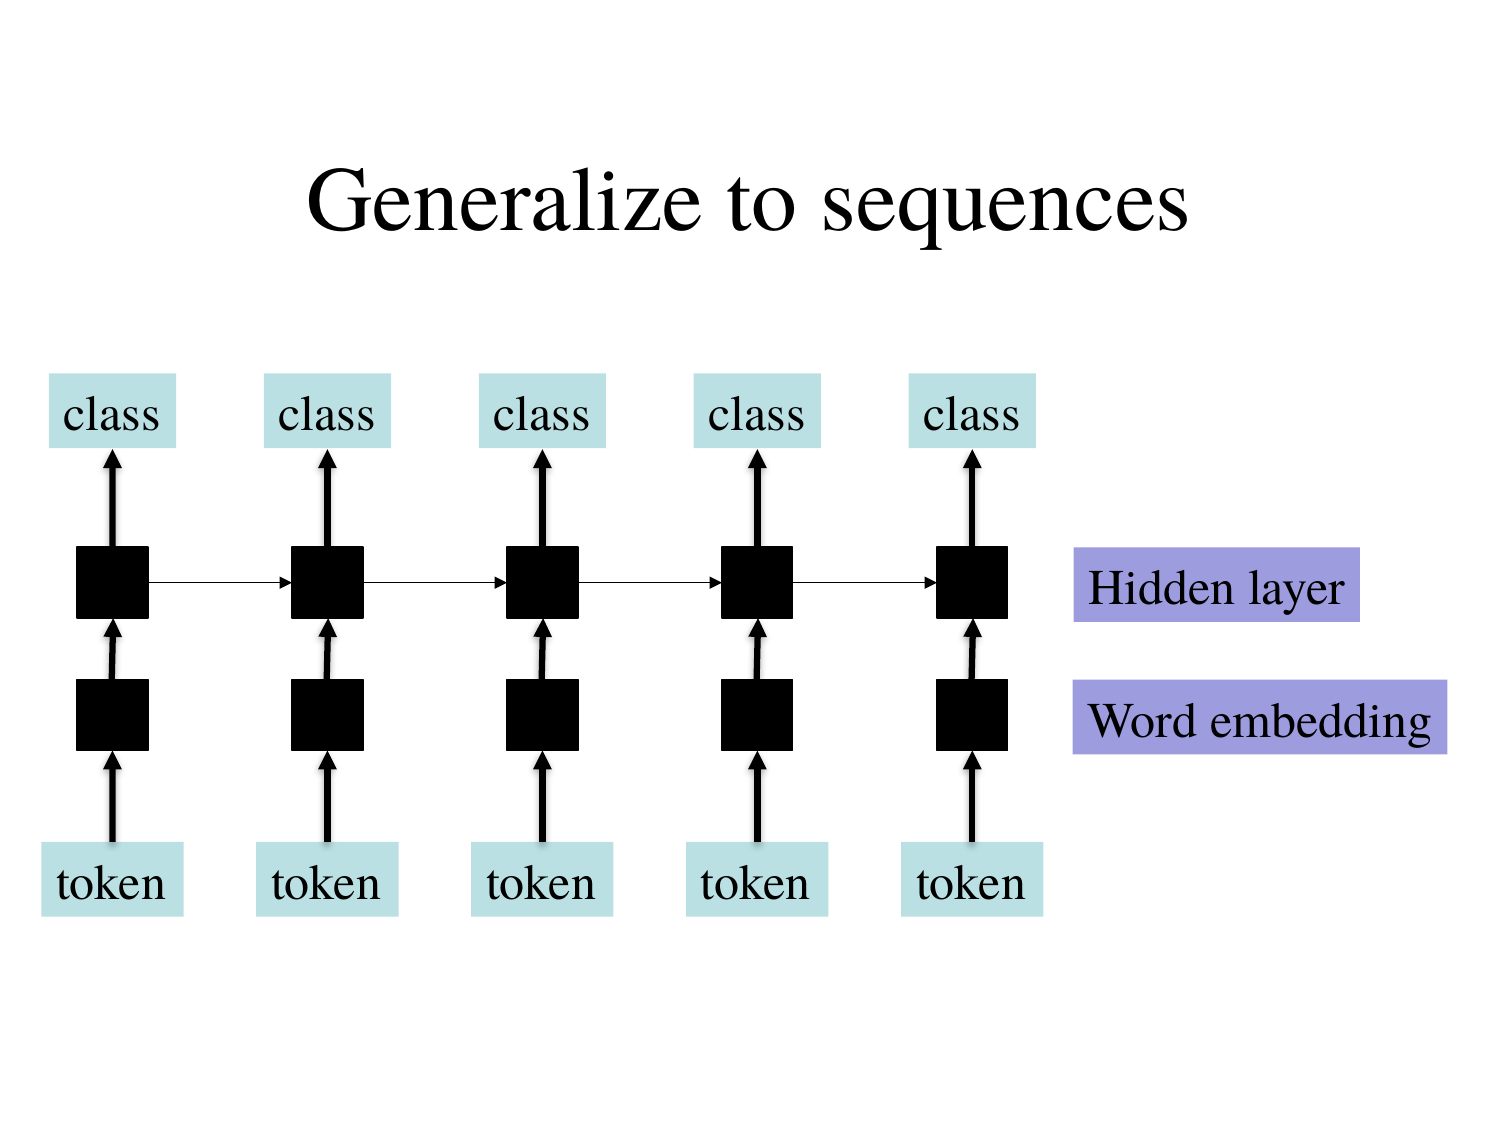

# Generalize to sequences
class
class
class

token
class

token
class

token

Hidden layer

Word embedding
token
token